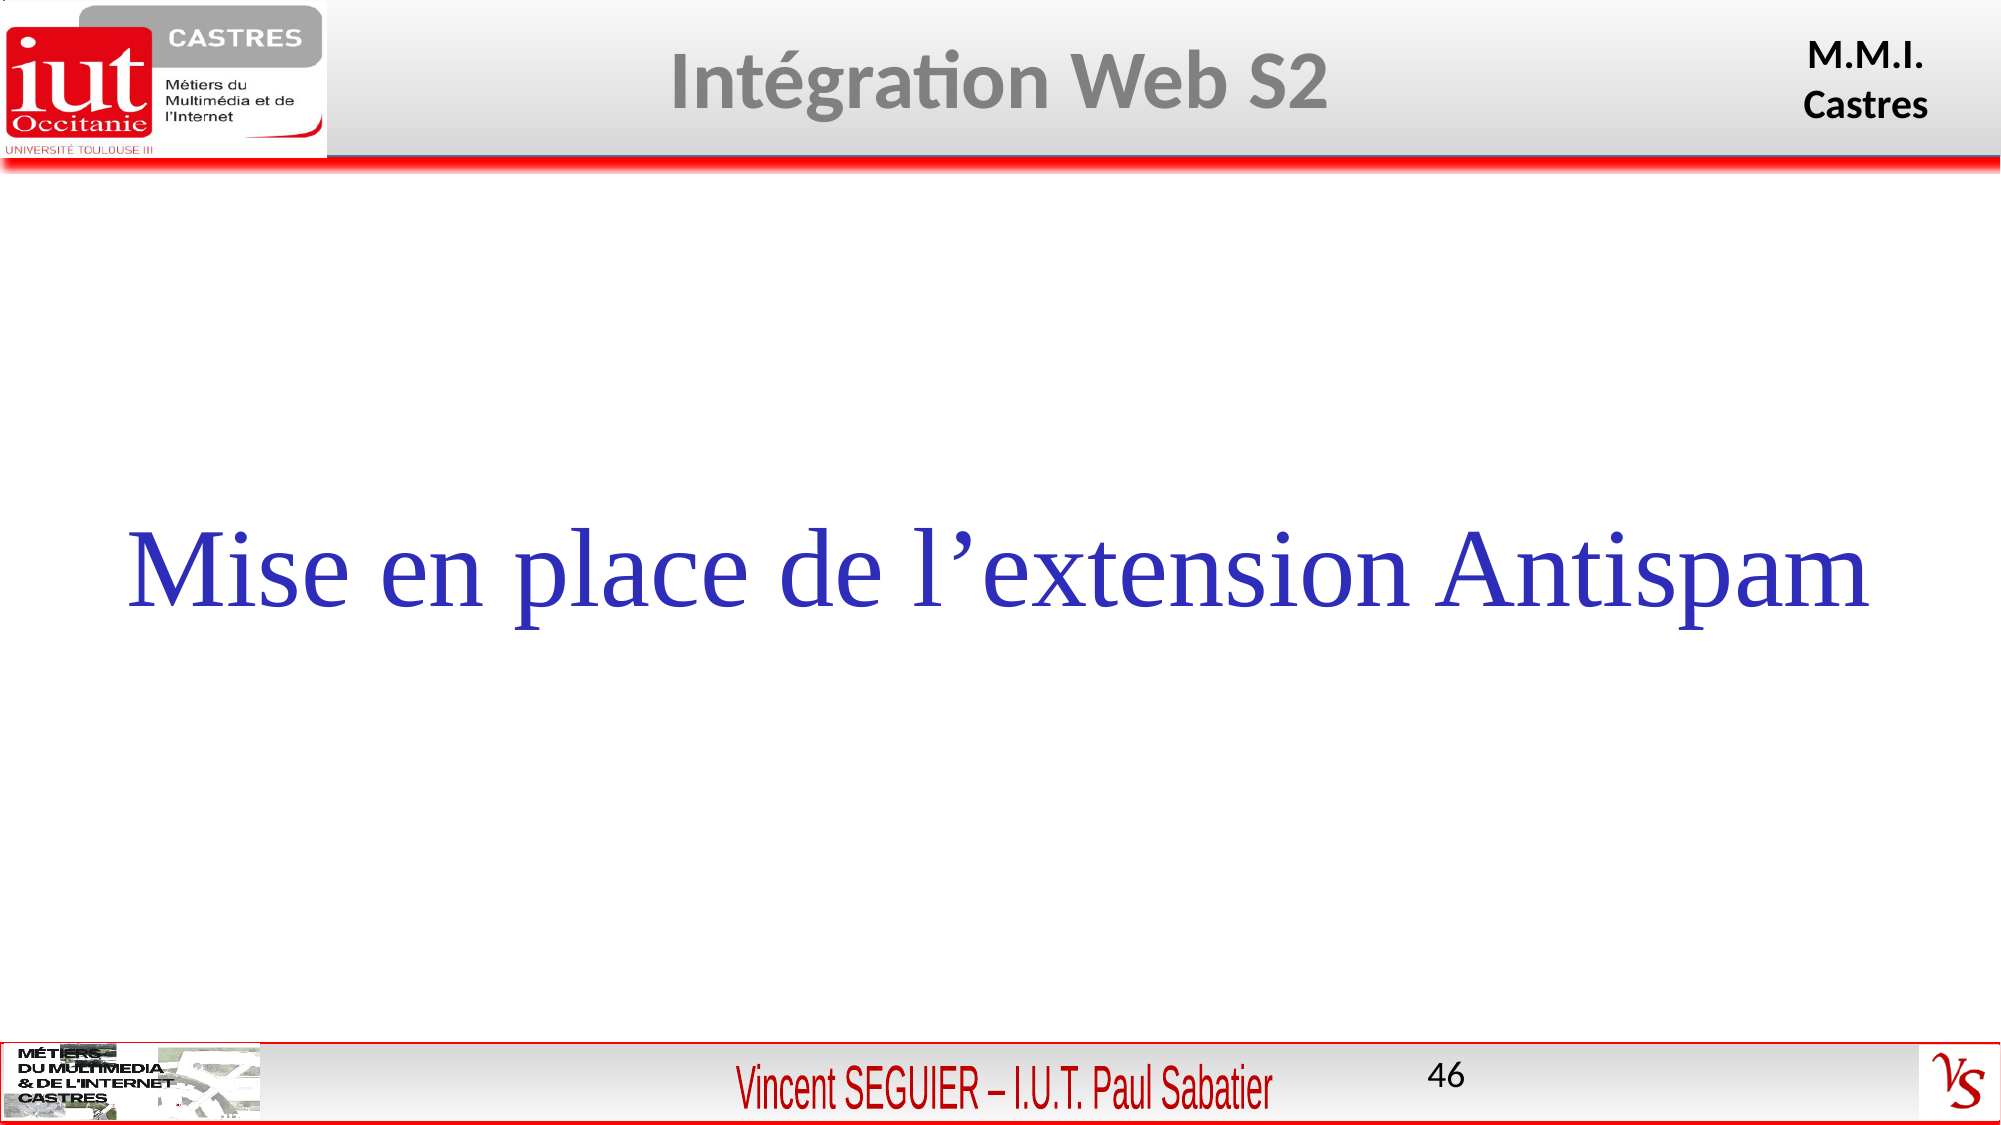

Mise en place de l’extension Antispam
46